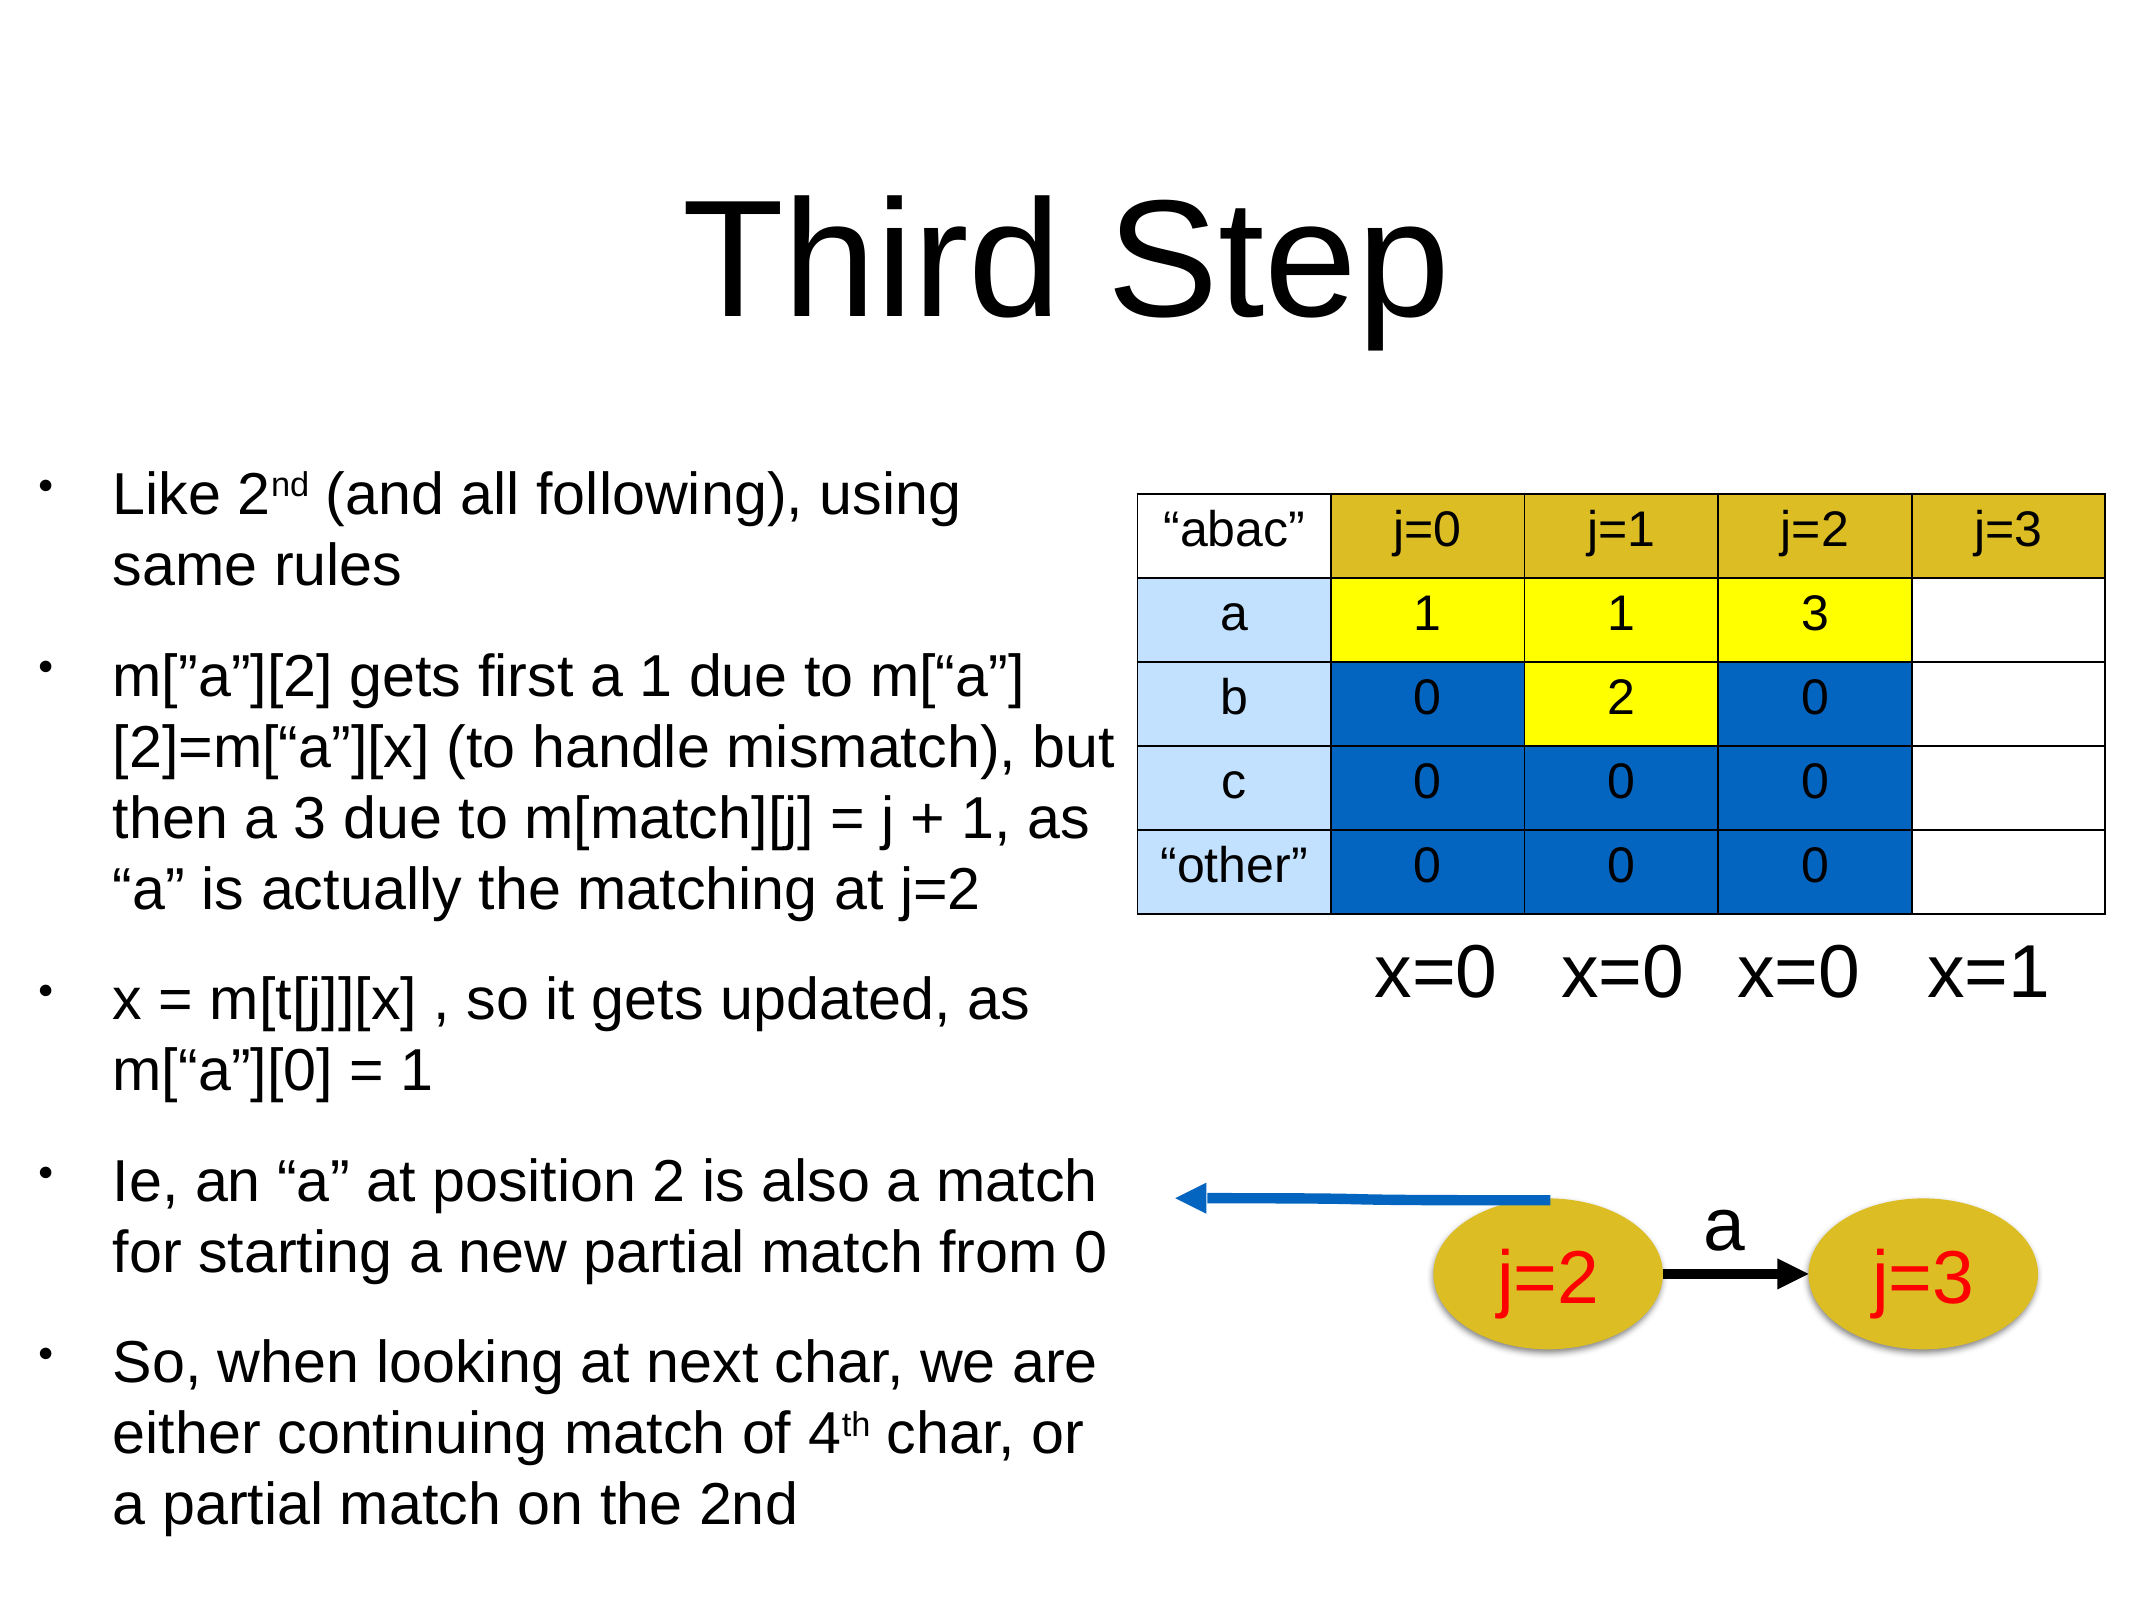

# Third Step
Like 2nd (and all following), using same rules
m[”a”][2] gets first a 1 due to m[“a”][2]=m[“a”][x] (to handle mismatch), but then a 3 due to m[match][j] = j + 1, as “a” is actually the matching at j=2
x = m[t[j]][x] , so it gets updated, as m[“a”][0] = 1
Ie, an “a” at position 2 is also a match for starting a new partial match from 0
So, when looking at next char, we are either continuing match of 4th char, or a partial match on the 2nd
| “abac” | j=0 | j=1 | j=2 | j=3 |
| --- | --- | --- | --- | --- |
| a | 1 | 1 | 3 |  |
| b | 0 | 2 | 0 |  |
| c | 0 | 0 | 0 |  |
| “other” | 0 | 0 | 0 |  |
x=0
x=0
x=0
x=1
a
j=2
j=3